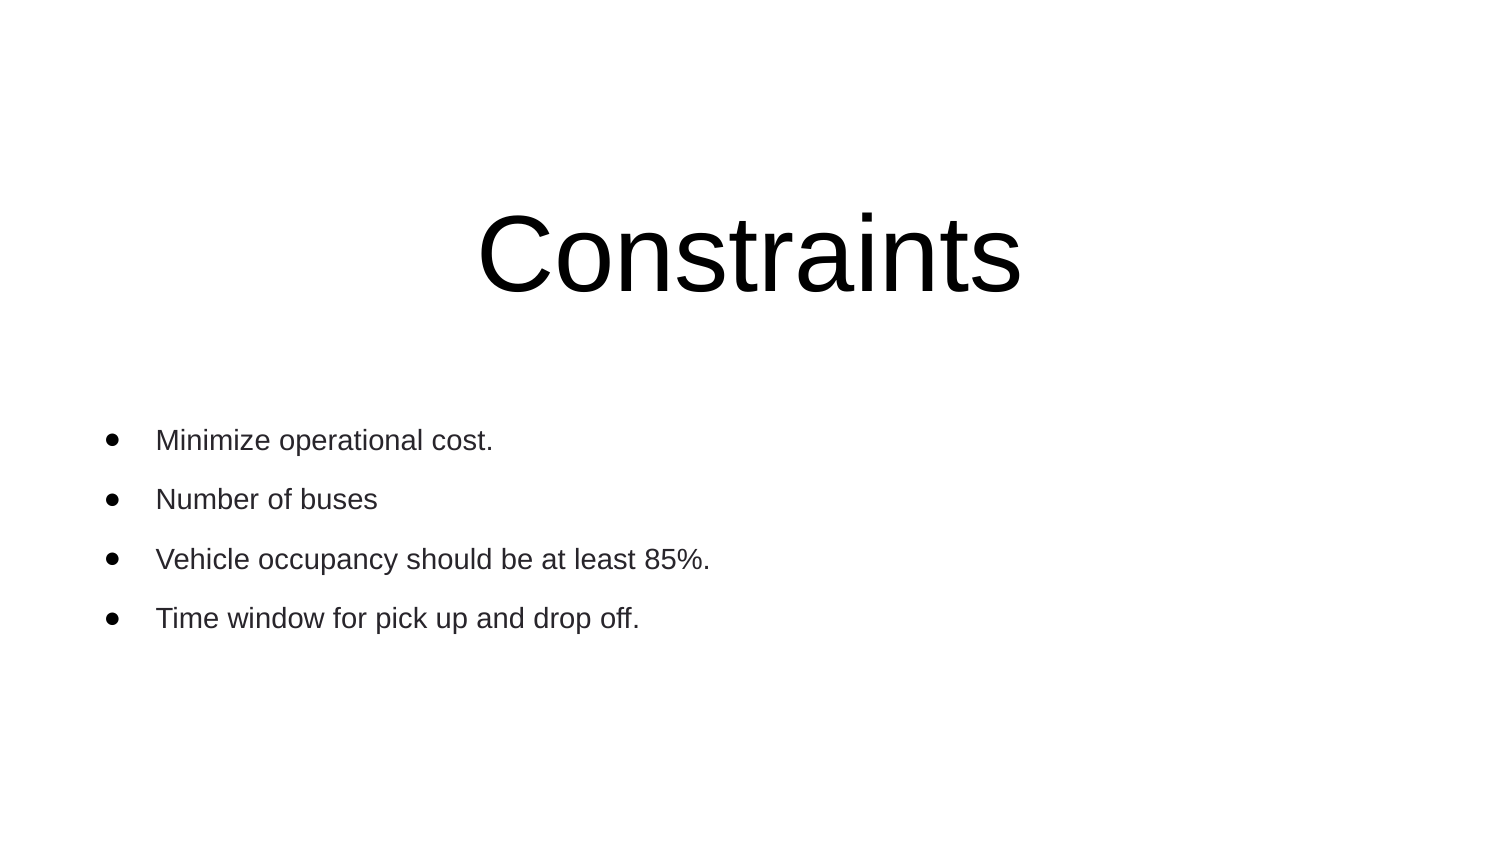

# Constraints
Minimize operational cost.
Number of buses
Vehicle occupancy should be at least 85%.
Time window for pick up and drop off.